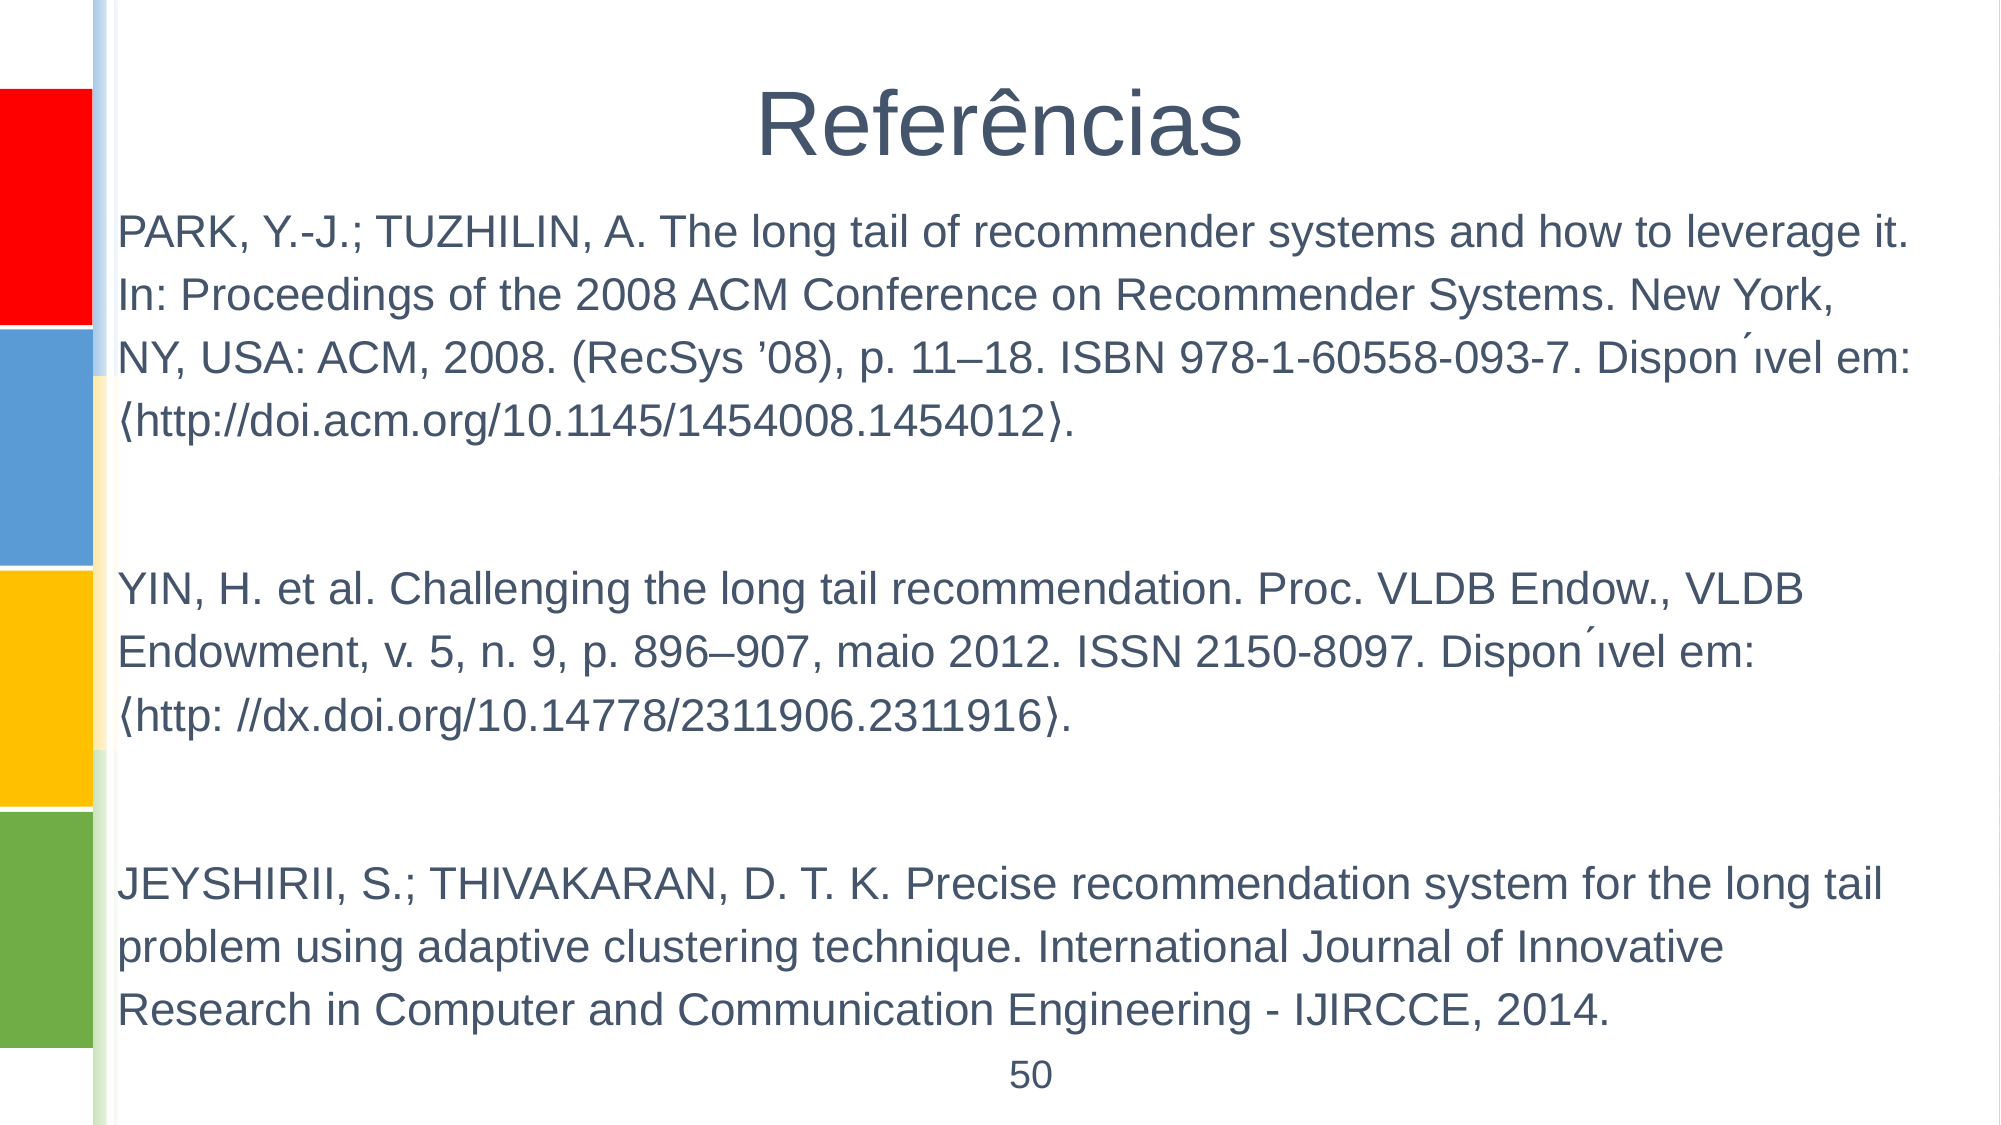

# Referências
PARK, Y.-J.; TUZHILIN, A. The long tail of recommender systems and how to leverage it. In: Proceedings of the 2008 ACM Conference on Recommender Systems. New York, NY, USA: ACM, 2008. (RecSys ’08), p. 11–18. ISBN 978-1-60558-093-7. Dispon ́ıvel em:⟨http://doi.acm.org/10.1145/1454008.1454012⟩.

YIN, H. et al. Challenging the long tail recommendation. Proc. VLDB Endow., VLDB Endowment, v. 5, n. 9, p. 896–907, maio 2012. ISSN 2150-8097. Dispon ́ıvel em: ⟨http: //dx.doi.org/10.14778/2311906.2311916⟩.

JEYSHIRII, S.; THIVAKARAN, D. T. K. Precise recommendation system for the long tail problem using adaptive clustering technique. International Journal of Innovative Research in Computer and Communication Engineering - IJIRCCE, 2014.

50